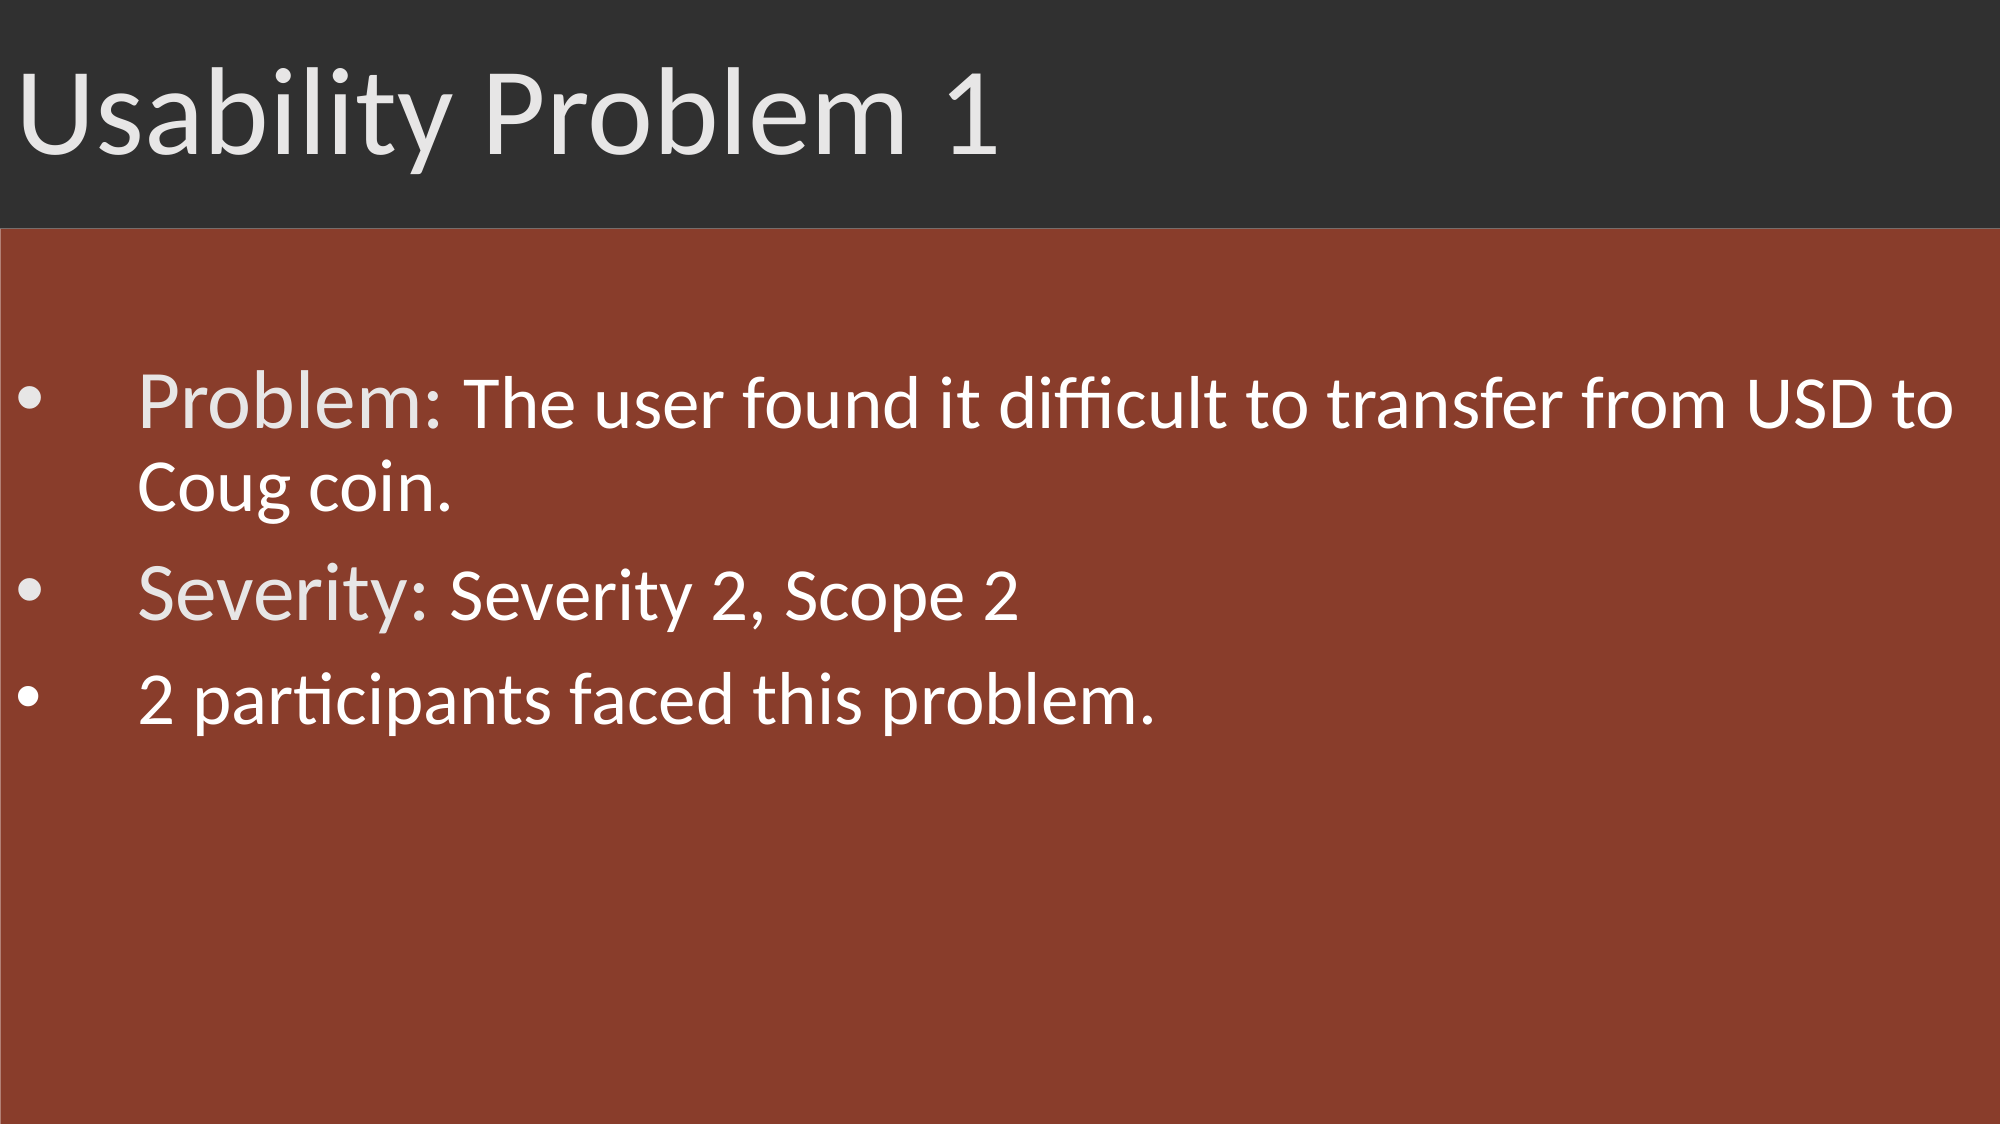

# Usability Problem 1

Problem: The user found it difficult to transfer from USD to Coug coin.
Severity: Severity 2, Scope 2
2 participants faced this problem.